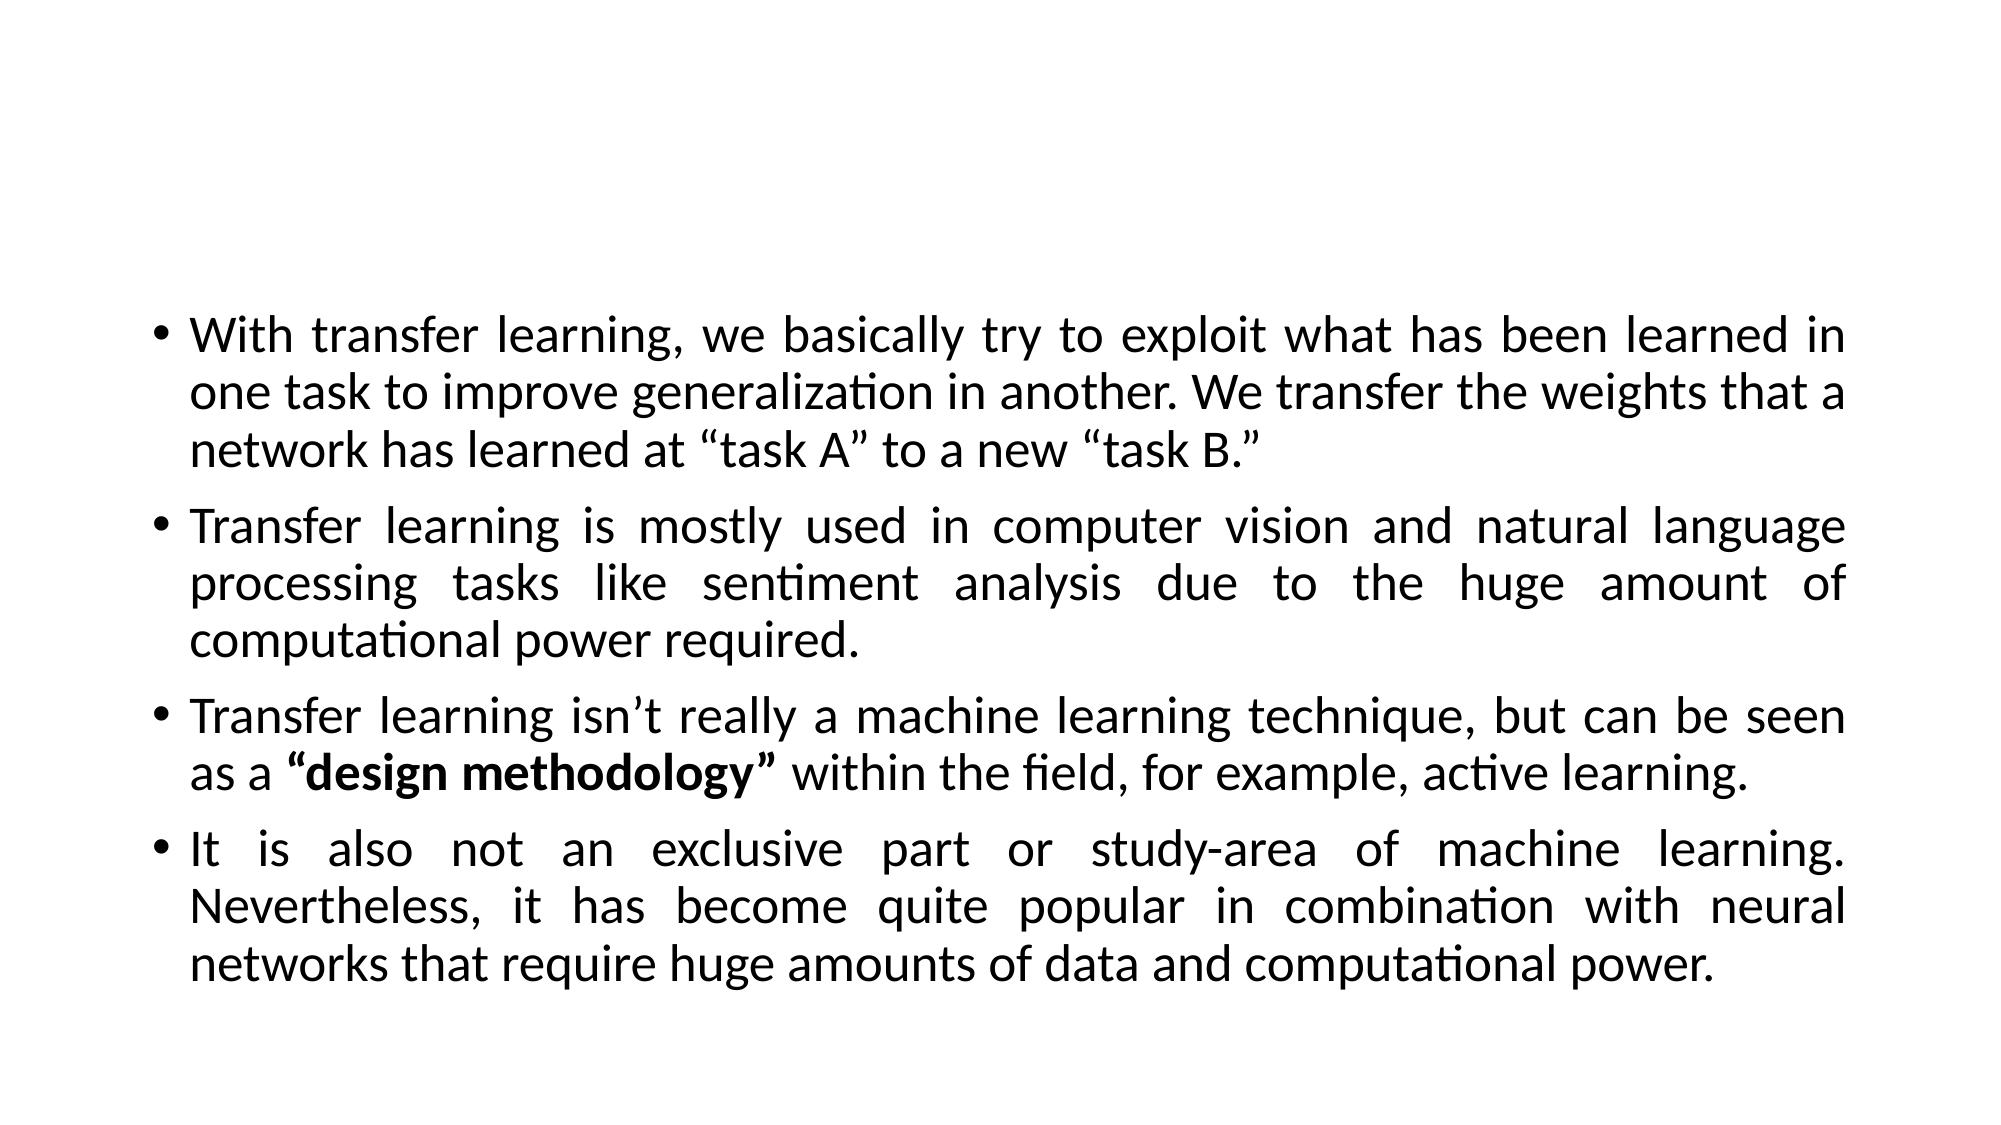

#
With transfer learning, we basically try to exploit what has been learned in one task to improve generalization in another. We transfer the weights that a network has learned at “task A” to a new “task B.”
Transfer learning is mostly used in computer vision and natural language processing tasks like sentiment analysis due to the huge amount of computational power required.
Transfer learning isn’t really a machine learning technique, but can be seen as a “design methodology” within the field, for example, active learning.
It is also not an exclusive part or study-area of machine learning. Nevertheless, it has become quite popular in combination with neural networks that require huge amounts of data and computational power.